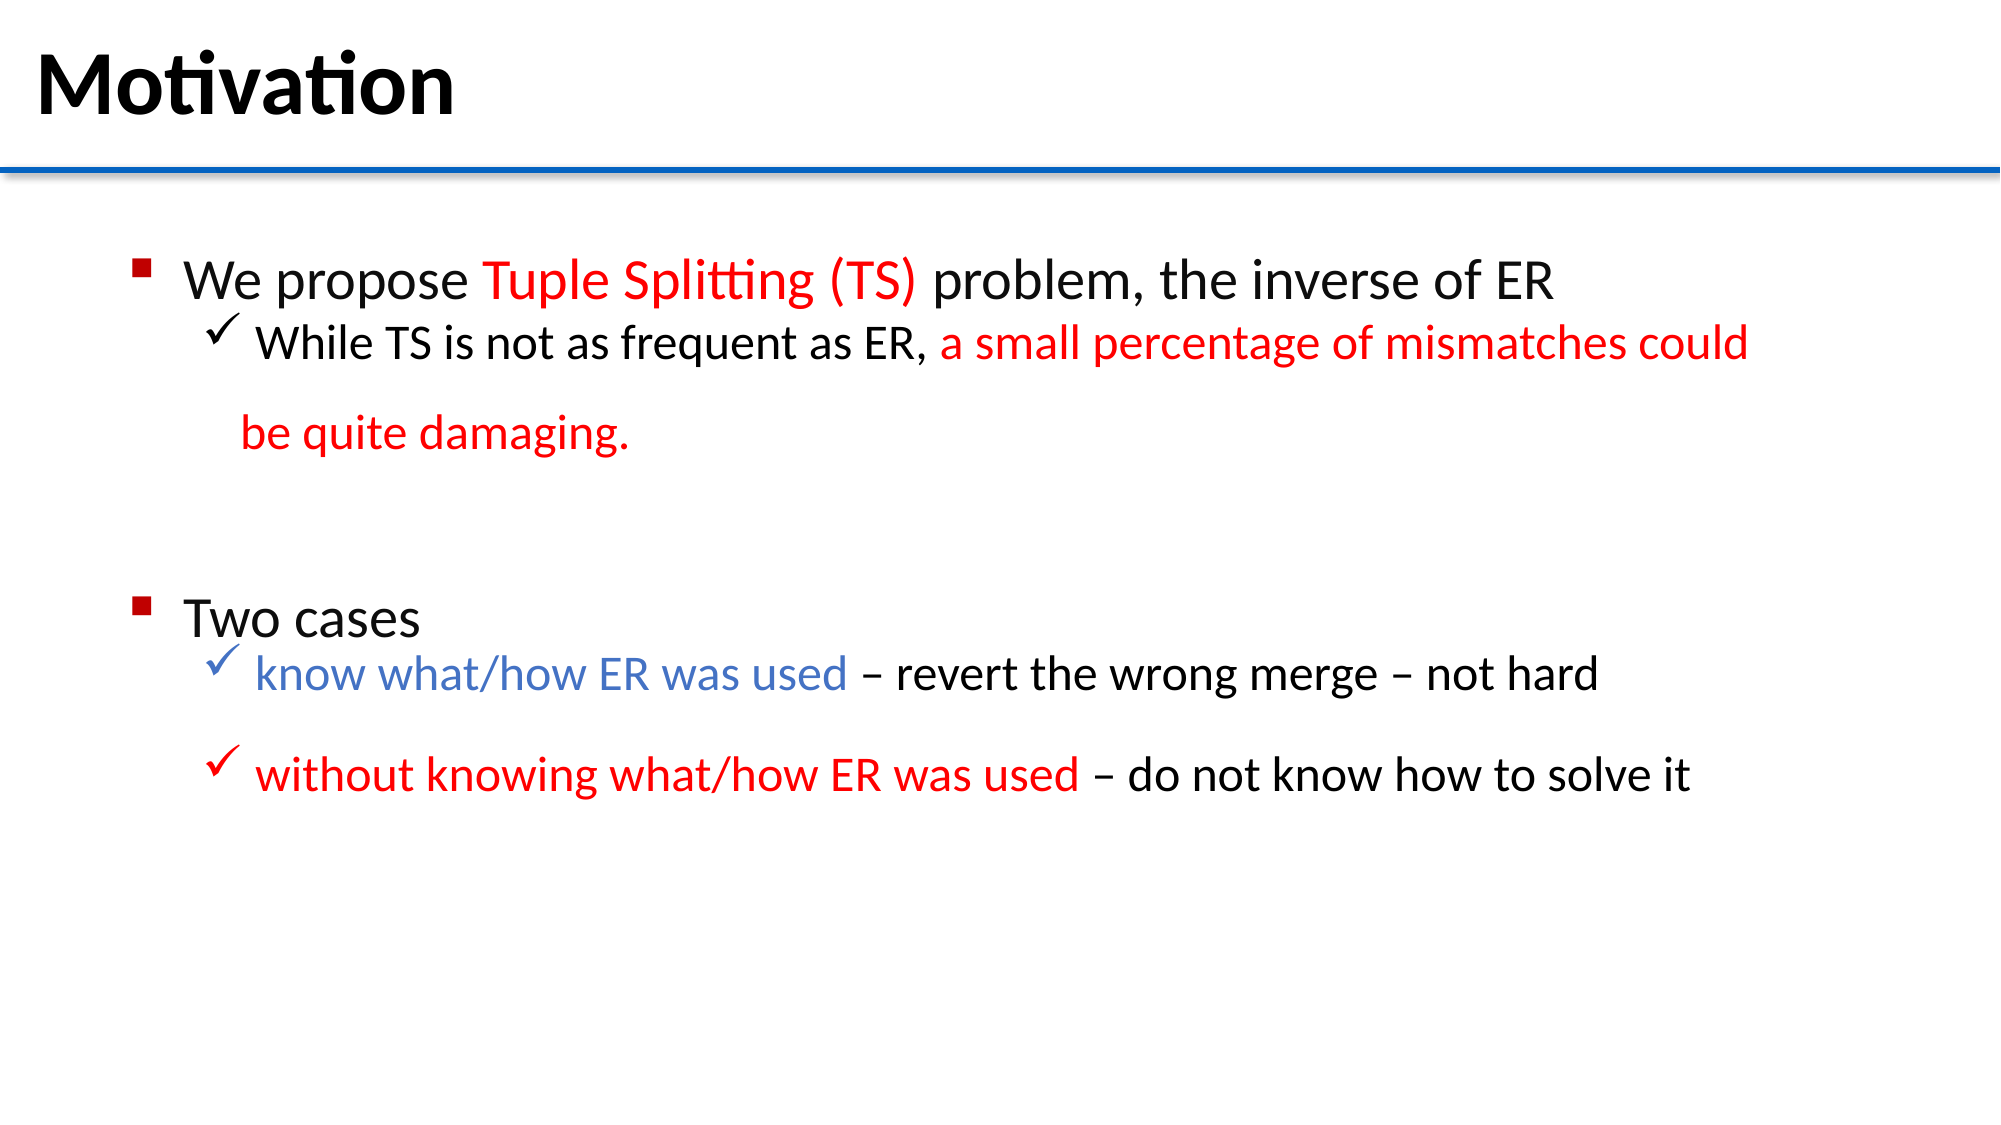

# Motivation
We propose Tuple Splitting (TS) problem, the inverse of ER

 While TS is not as frequent as ER, a small percentage of mismatches could be quite damaging.

 know what/how ER was used – revert the wrong merge – not hard
 without knowing what/how ER was used – do not know how to solve it
Two cases